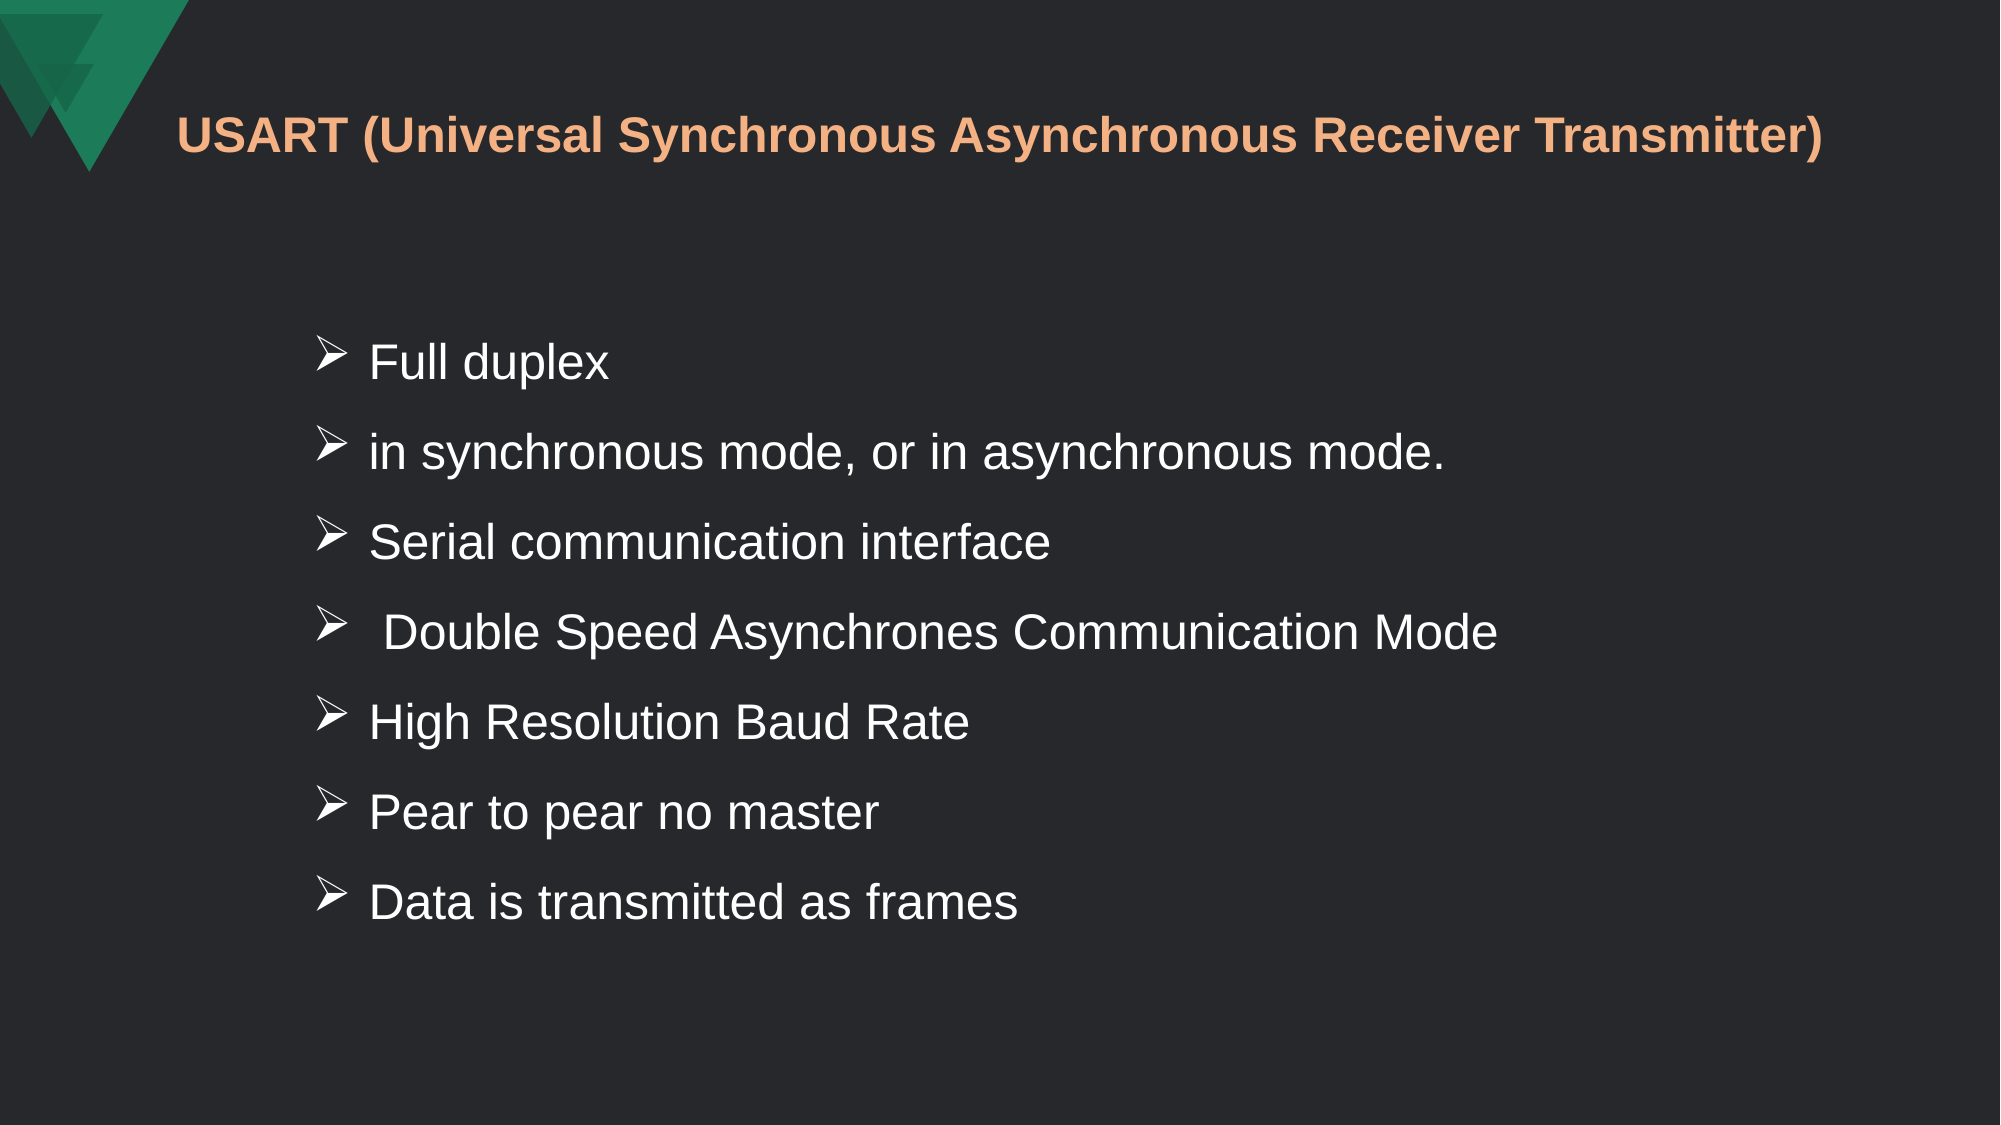

# USART (Universal Synchronous Asynchronous Receiver Transmitter)

Full duplex
in synchronous mode, or in asynchronous mode.
Serial communication interface
 Double Speed Asynchrones Communication Mode
High Resolution Baud Rate
Pear to pear no master
Data is transmitted as frames